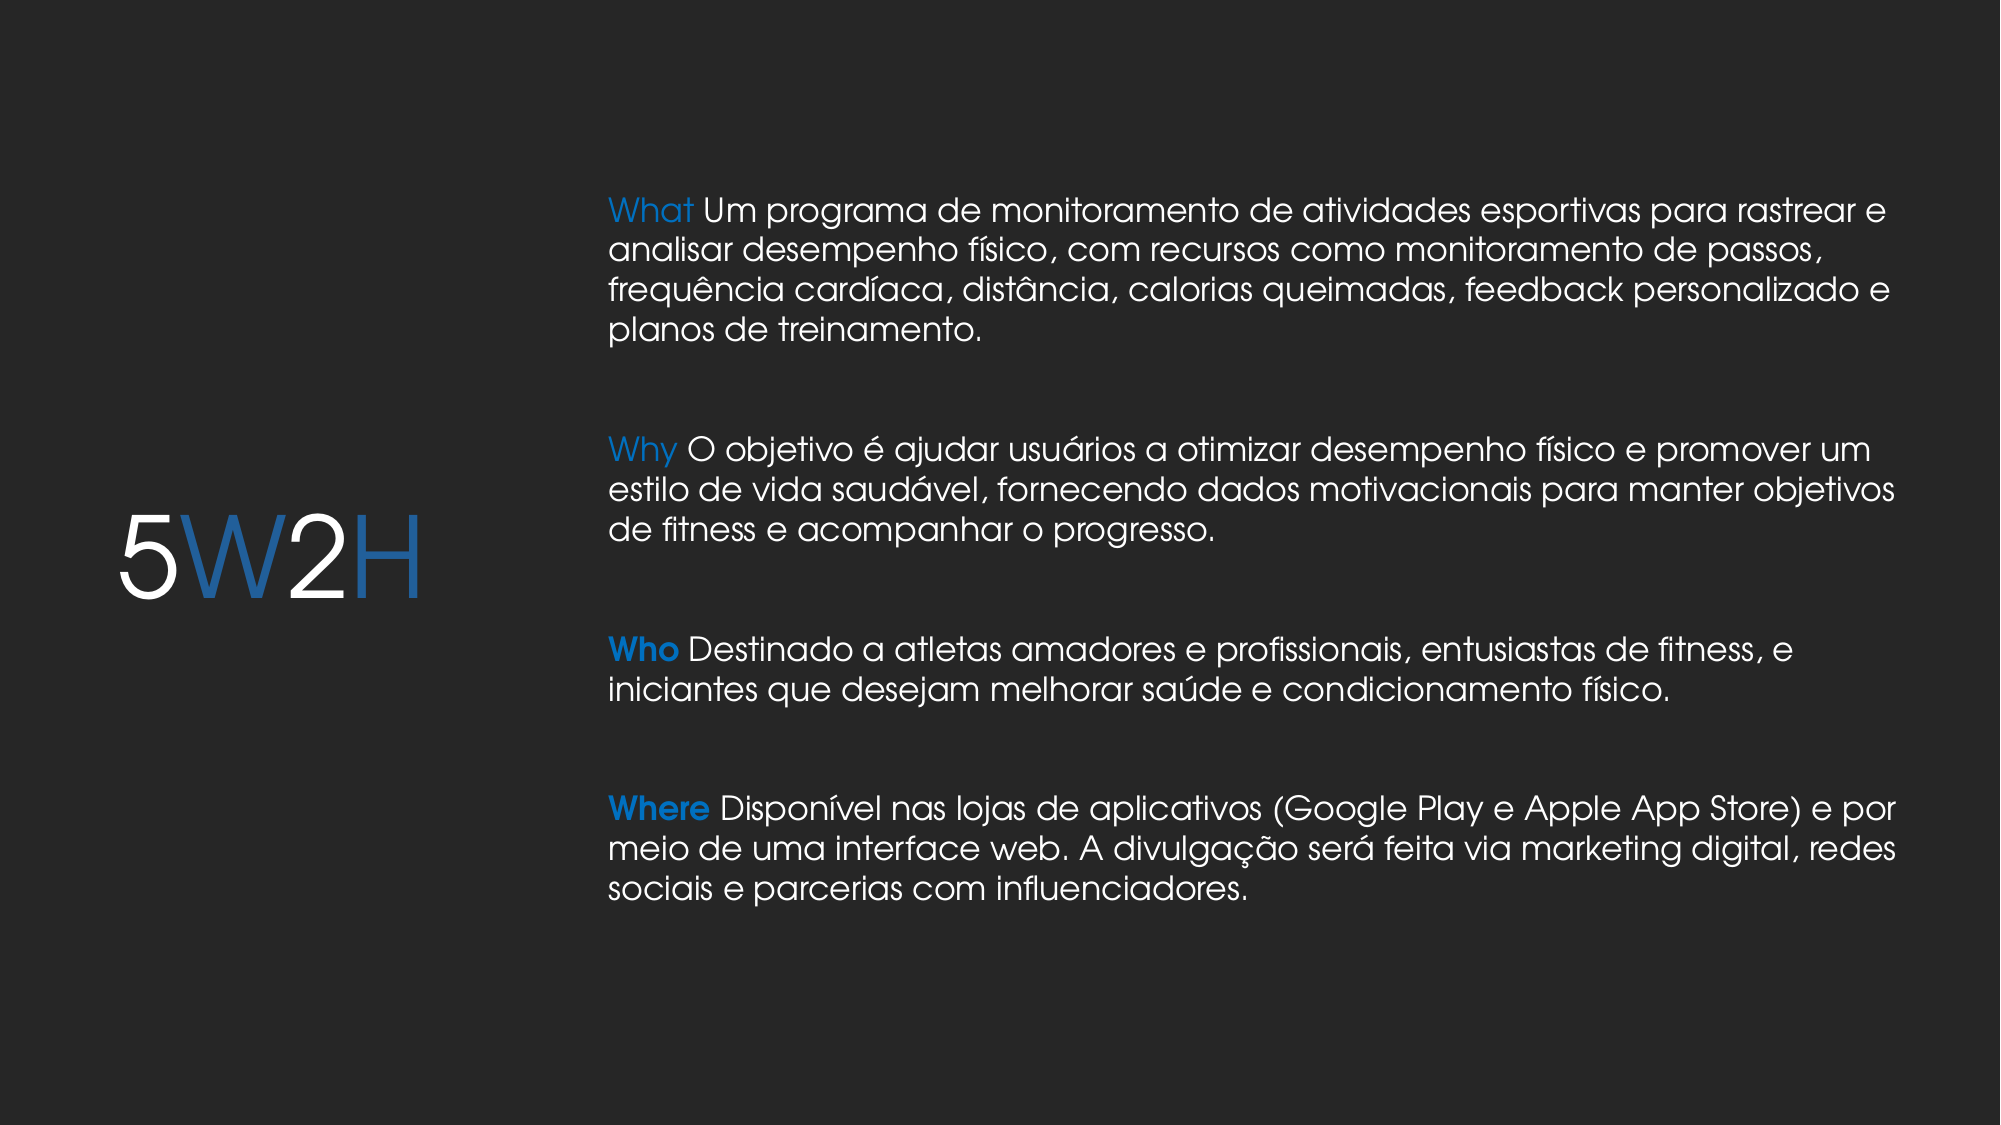

What Um programa de monitoramento de atividades esportivas para rastrear e analisar desempenho físico, com recursos como monitoramento de passos, frequência cardíaca, distância, calorias queimadas, feedback personalizado e planos de treinamento.

Why O objetivo é ajudar usuários a otimizar desempenho físico e promover um estilo de vida saudável, fornecendo dados motivacionais para manter objetivos de fitness e acompanhar o progresso.

Who Destinado a atletas amadores e profissionais, entusiastas de fitness, e iniciantes que desejam melhorar saúde e condicionamento físico.

Where Disponível nas lojas de aplicativos (Google Play e Apple App Store) e por meio de uma interface web. A divulgação será feita via marketing digital, redes sociais e parcerias com influenciadores.

# 5W2H